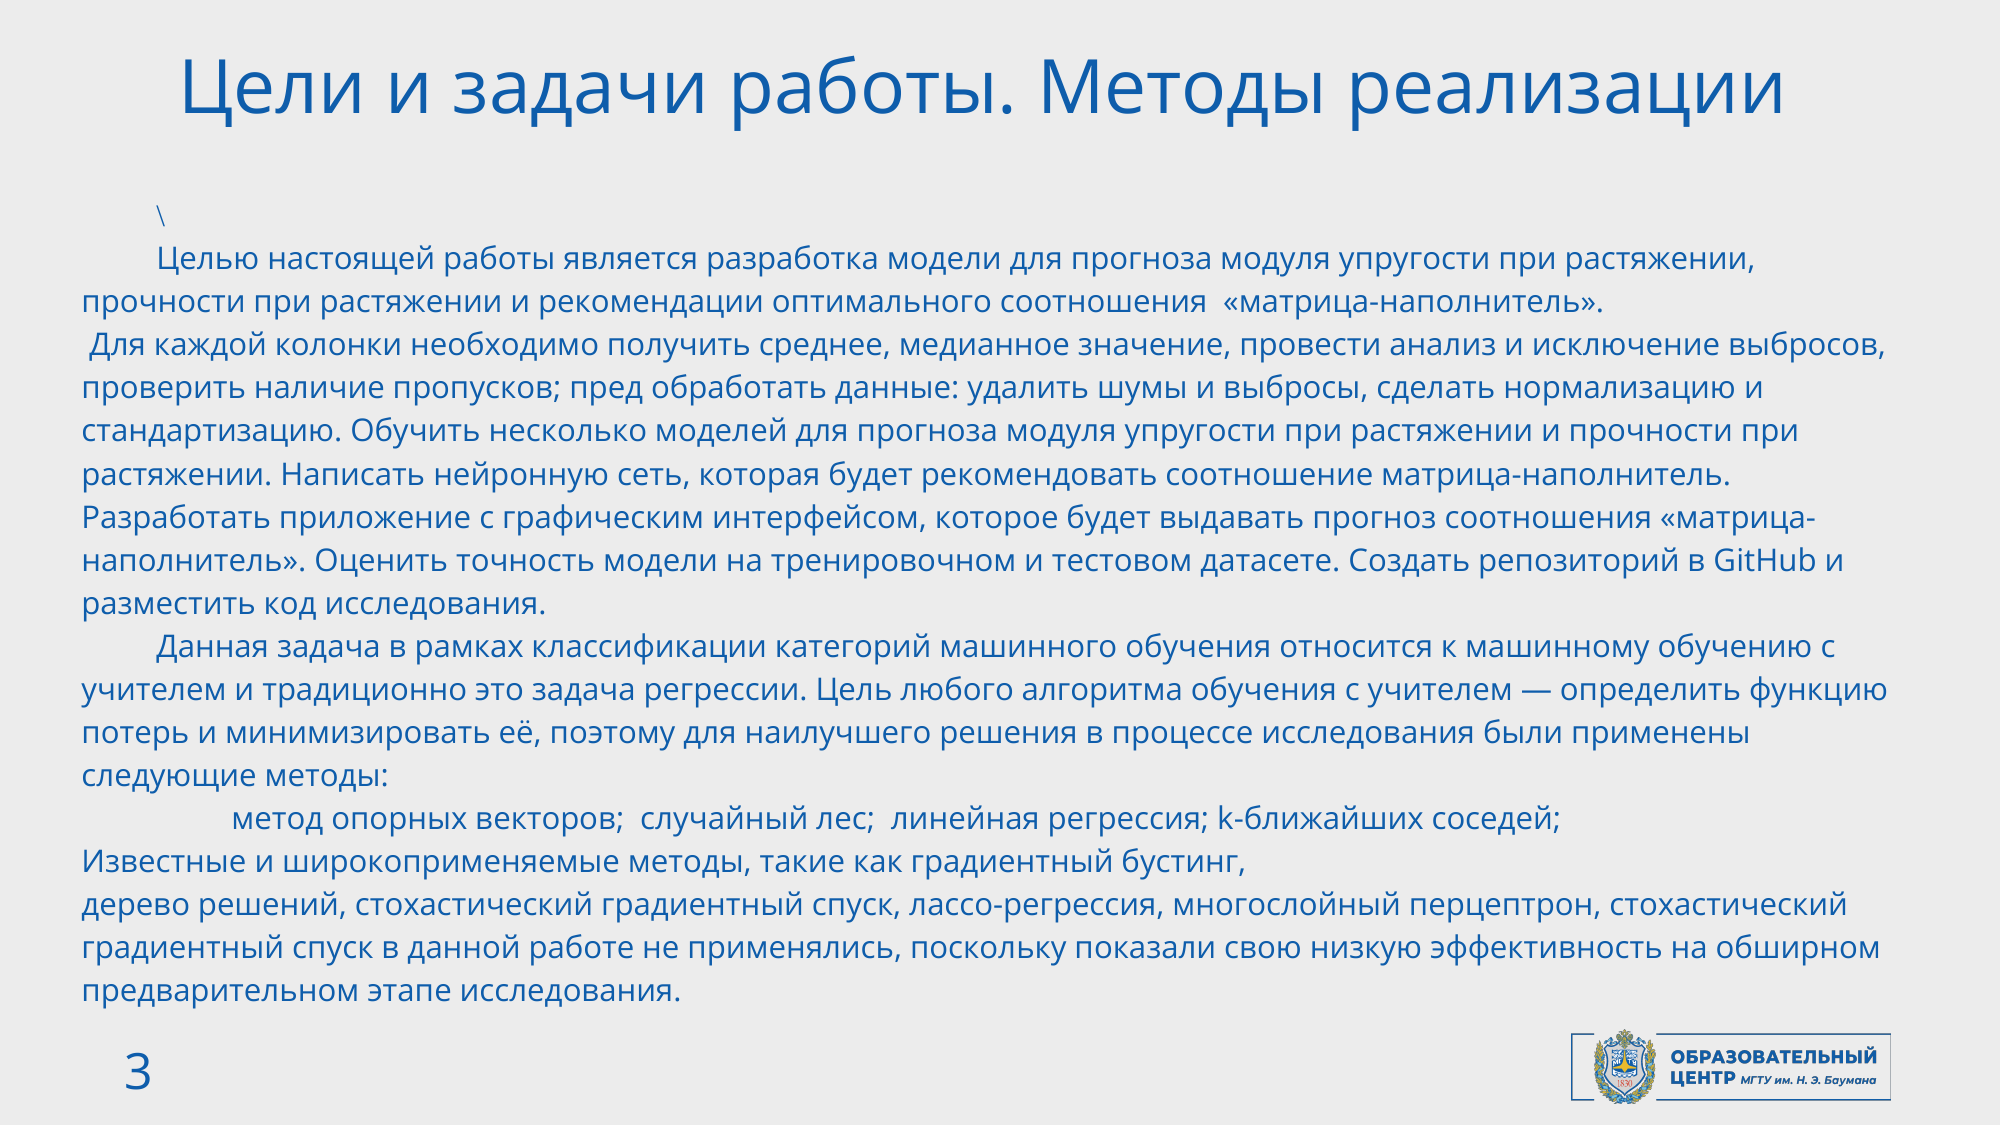

# Цели и задачи работы. Методы реализации
\
Целью настоящей работы является разработка модели для прогноза модуля упругости при растяжении, прочности при растяжении и рекомендации оптимального соотношения  «матрица-наполнитель».
 Для каждой колонки необходимо получить среднее, медианное значение, провести анализ и исключение выбросов, проверить наличие пропусков; пред обработать данные: удалить шумы и выбросы, сделать нормализацию и стандартизацию. Обучить несколько моделей для прогноза модуля упругости при растяжении и прочности при растяжении. Написать нейронную сеть, которая будет рекомендовать соотношение матрица-наполнитель. Разработать приложение с графическим интерфейсом, которое будет выдавать прогноз соотношения «матрица-наполнитель». Оценить точность модели на тренировочном и тестовом датасете. Создать репозиторий в GitHub и разместить код исследования.
Данная задача в рамках классификации категорий машинного обучения относится к машинному обучению с учителем и традиционно это задача регрессии. Цель любого алгоритма обучения с учителем — определить функцию потерь и минимизировать её, поэтому для наилучшего решения в процессе исследования были применены следующие методы:
	метод опорных векторов;  случайный лес;  линейная регрессия; k-ближайших соседей;
Известные и широкоприменяемые методы, такие как градиентный бустинг,
дерево решений, стохастический градиентный спуск, лассо-регрессия, многослойный перцептрон, стохастический градиентный спуск в данной работе не применялись, поскольку показали свою низкую эффективность на обширном предварительном этапе исследования.
3